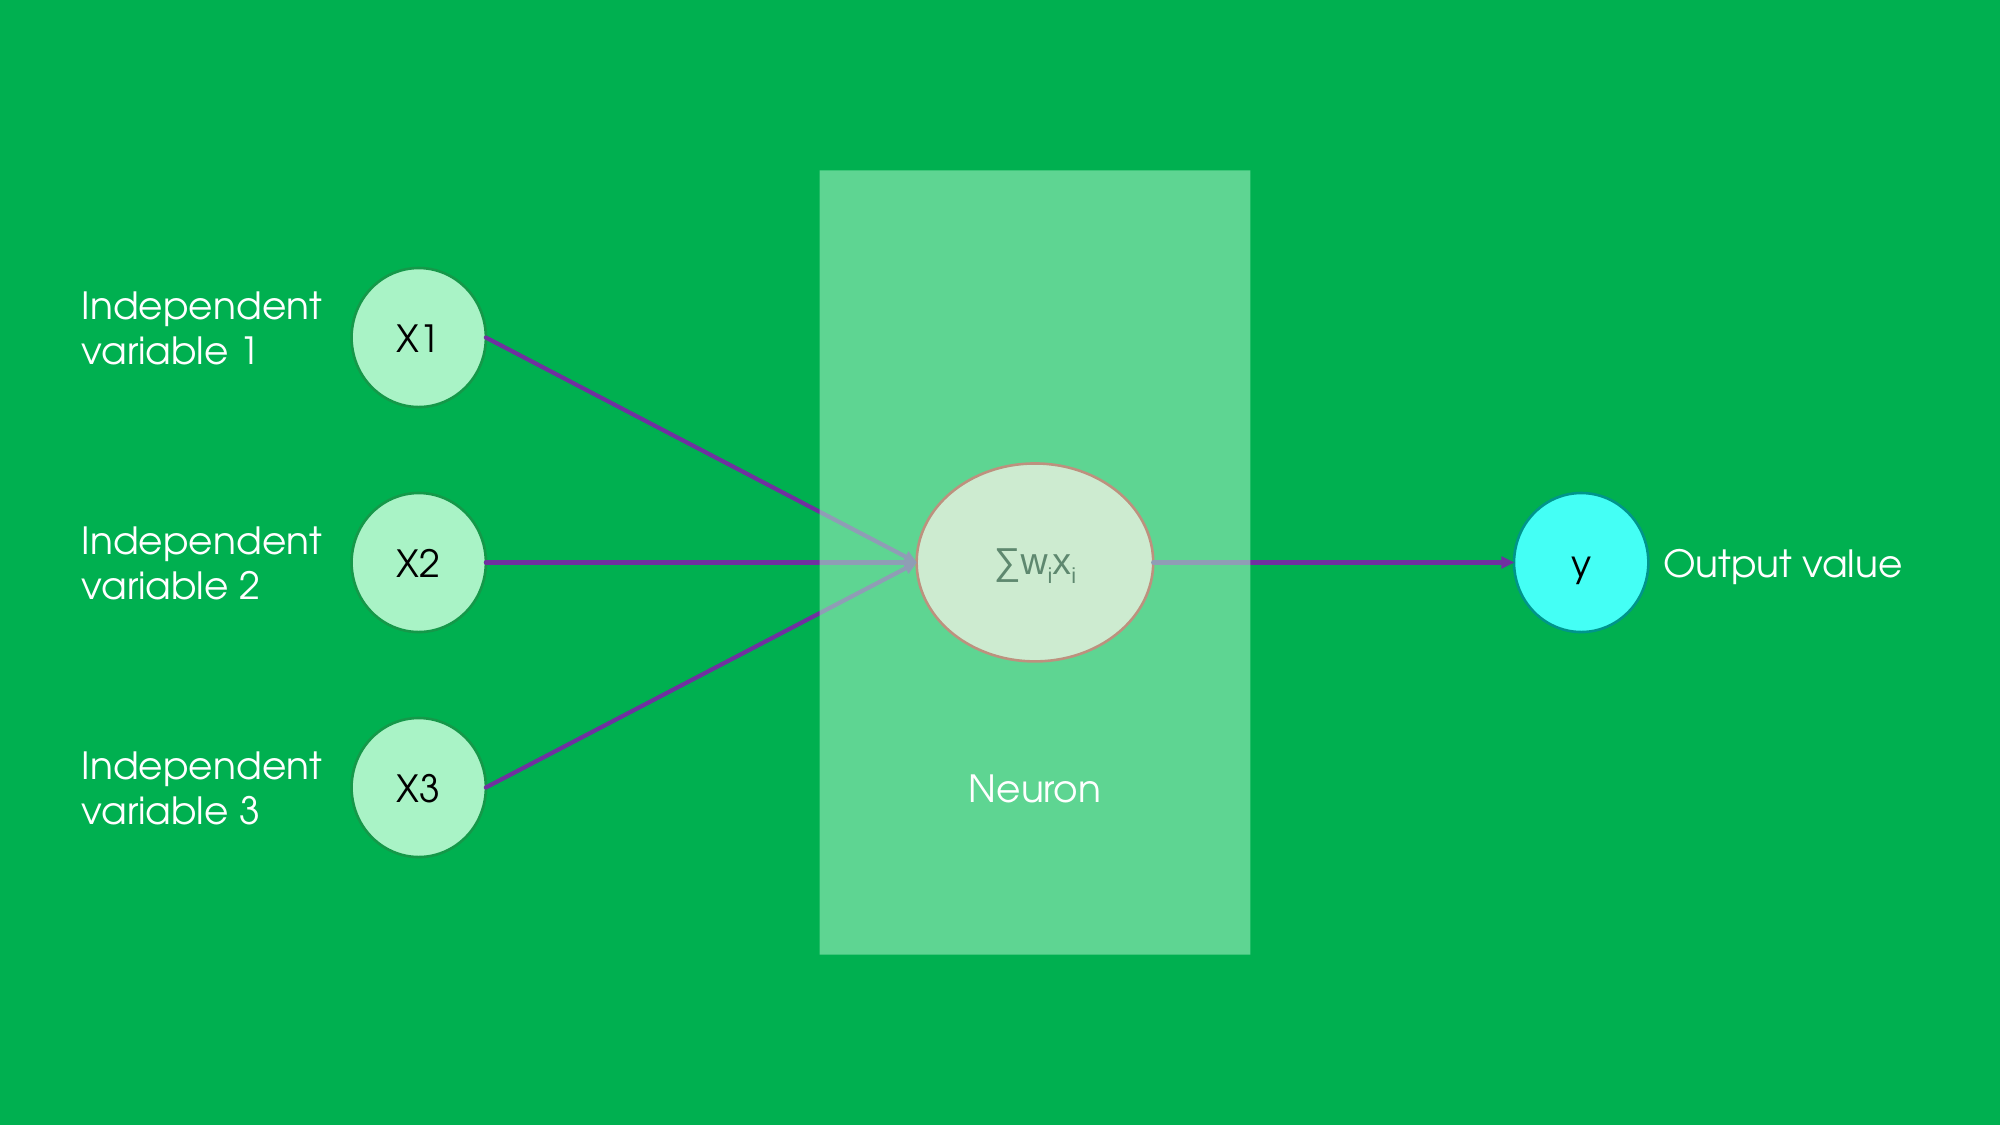

Neuron
X1
Independent variable 1
∑wixi
X2
y
Independent variable 2
Output value
X3
Independent variable 3